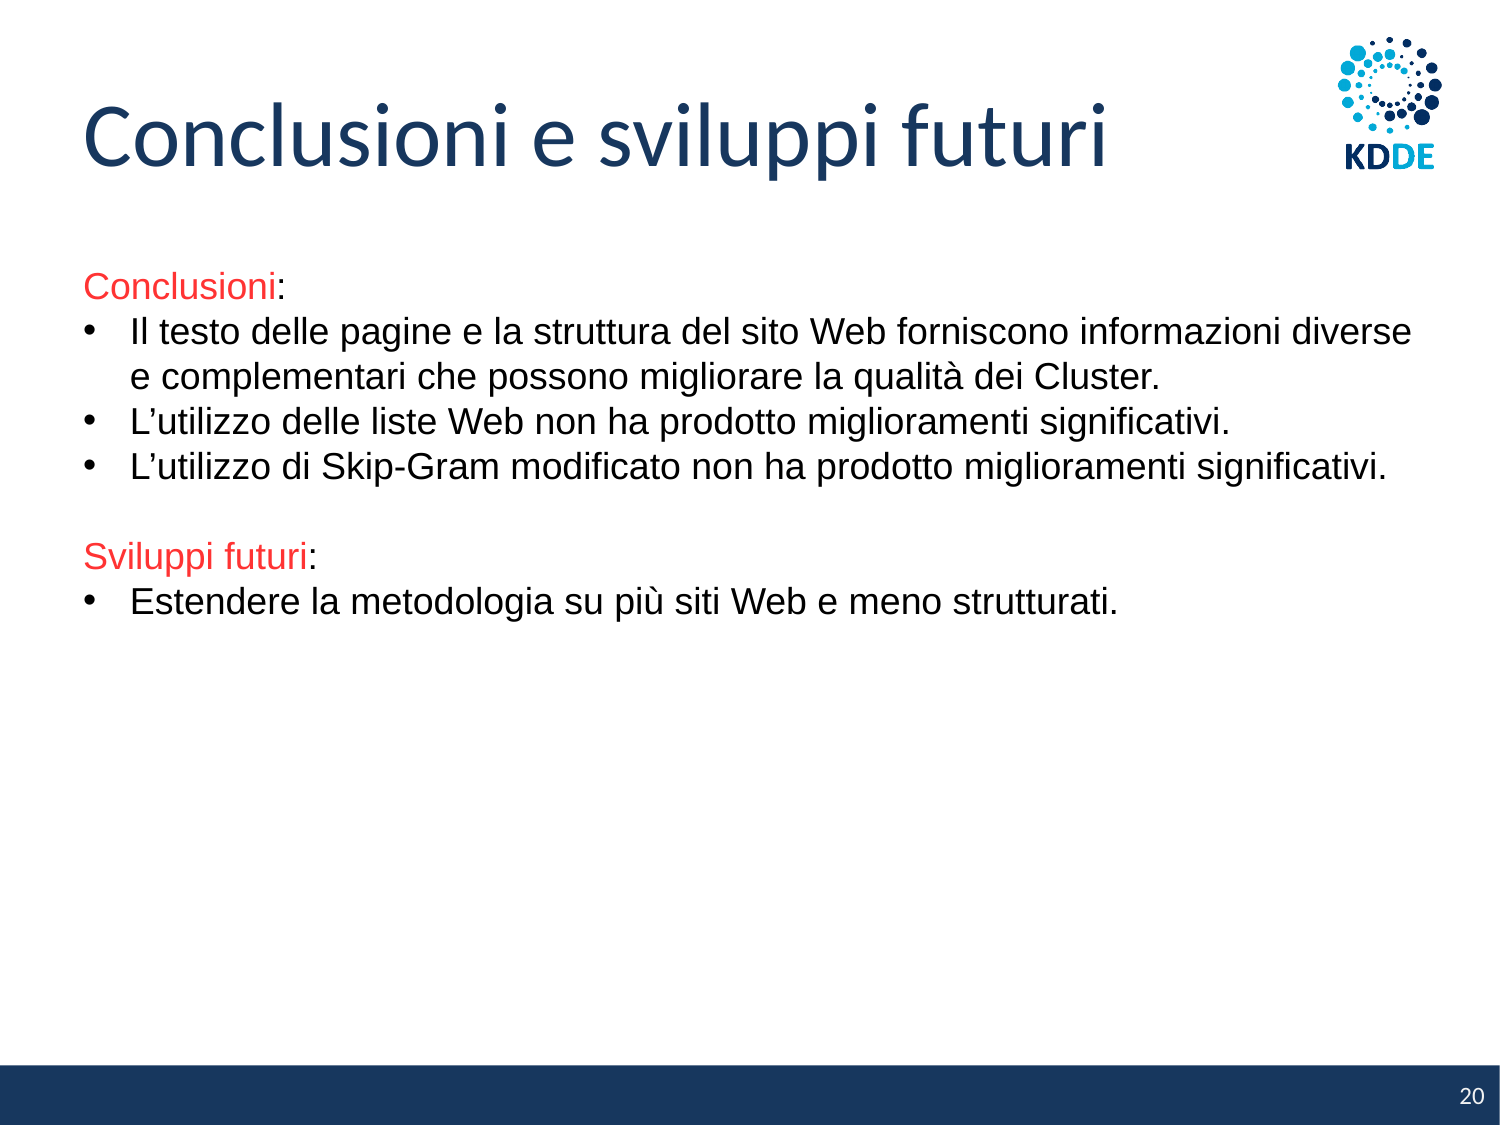

Conclusioni e sviluppi futuri
Conclusioni:
Il testo delle pagine e la struttura del sito Web forniscono informazioni diverse e complementari che possono migliorare la qualità dei Cluster.
L’utilizzo delle liste Web non ha prodotto miglioramenti significativi.
L’utilizzo di Skip-Gram modificato non ha prodotto miglioramenti significativi.

Sviluppi futuri:
Estendere la metodologia su più siti Web e meno strutturati.
20